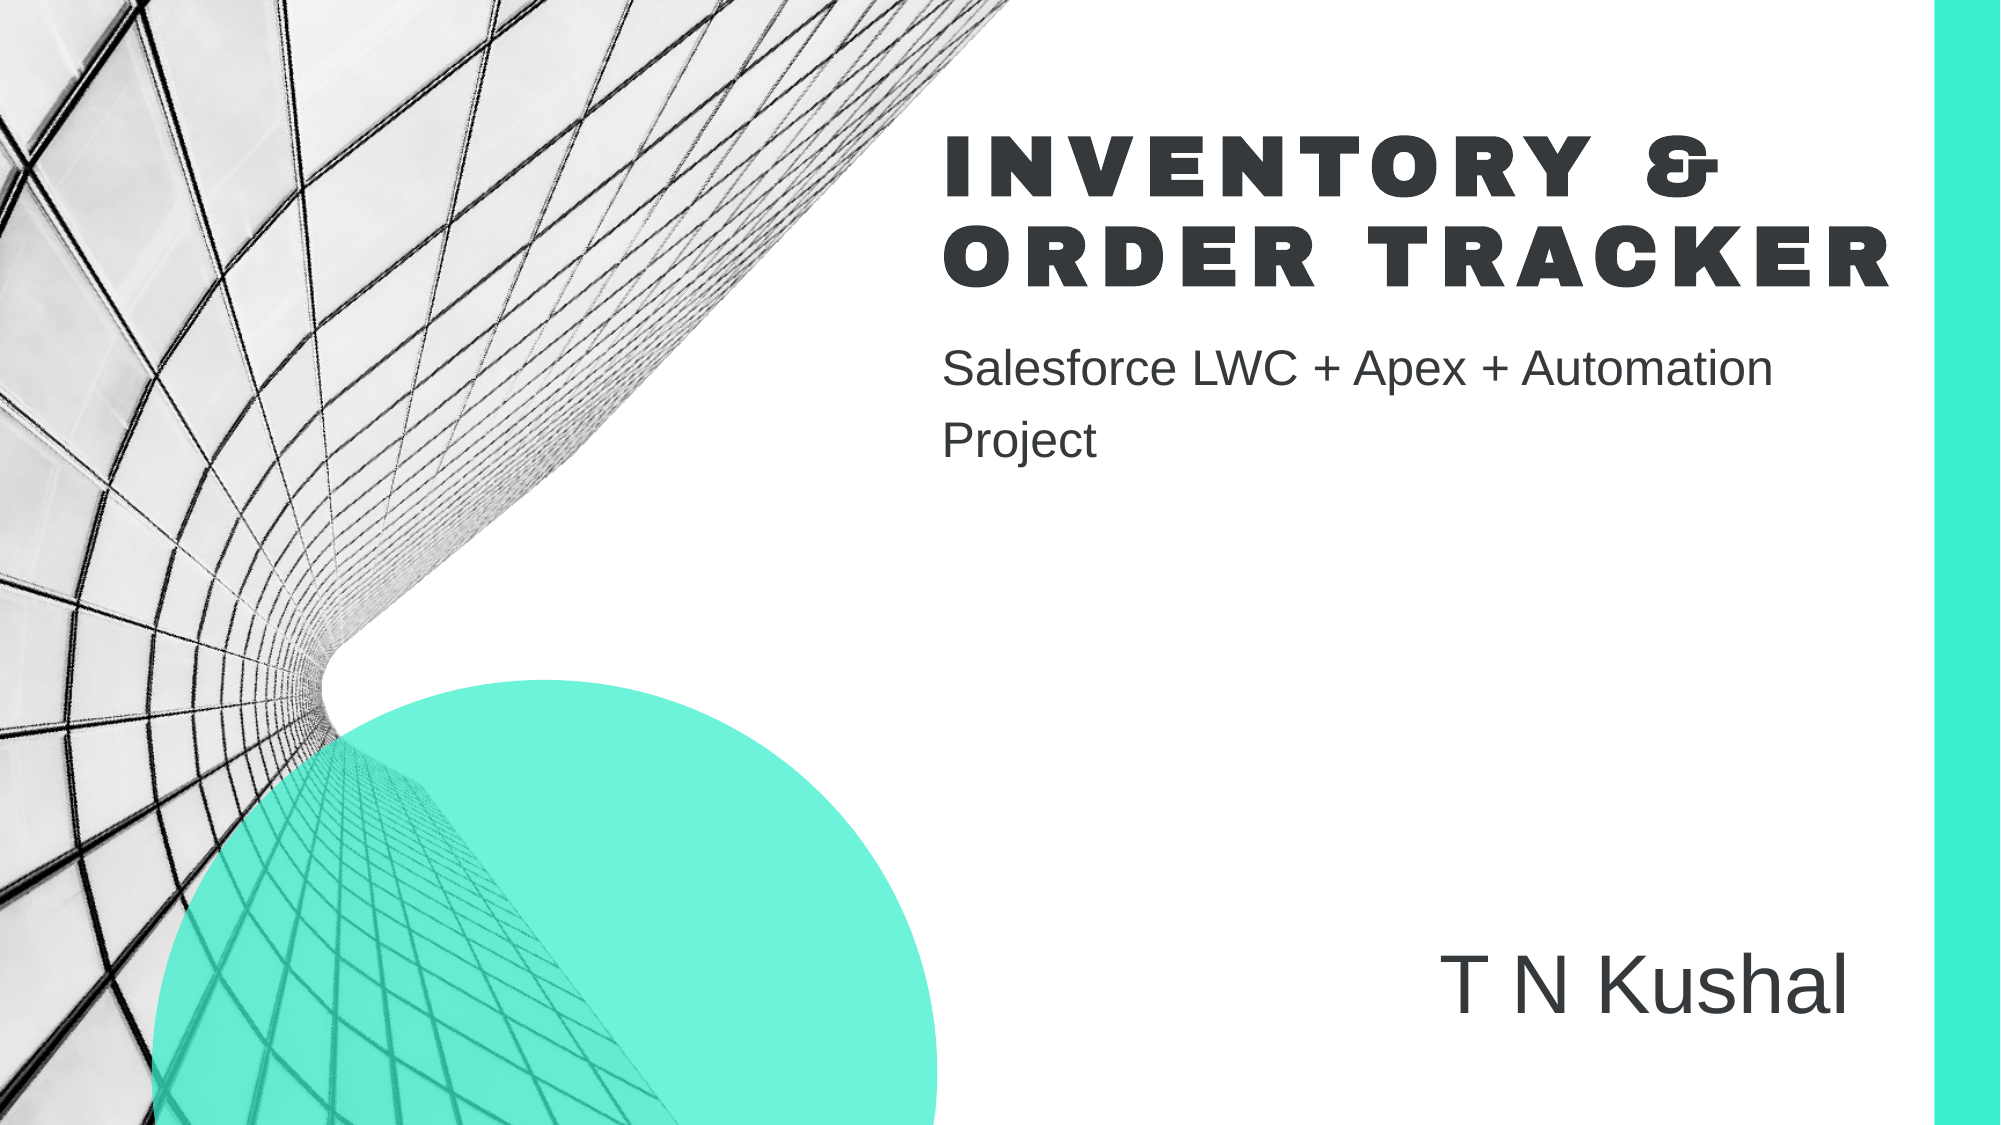

# Inventory & Order Tracker
Salesforce LWC + Apex + Automation Project
T N Kushal